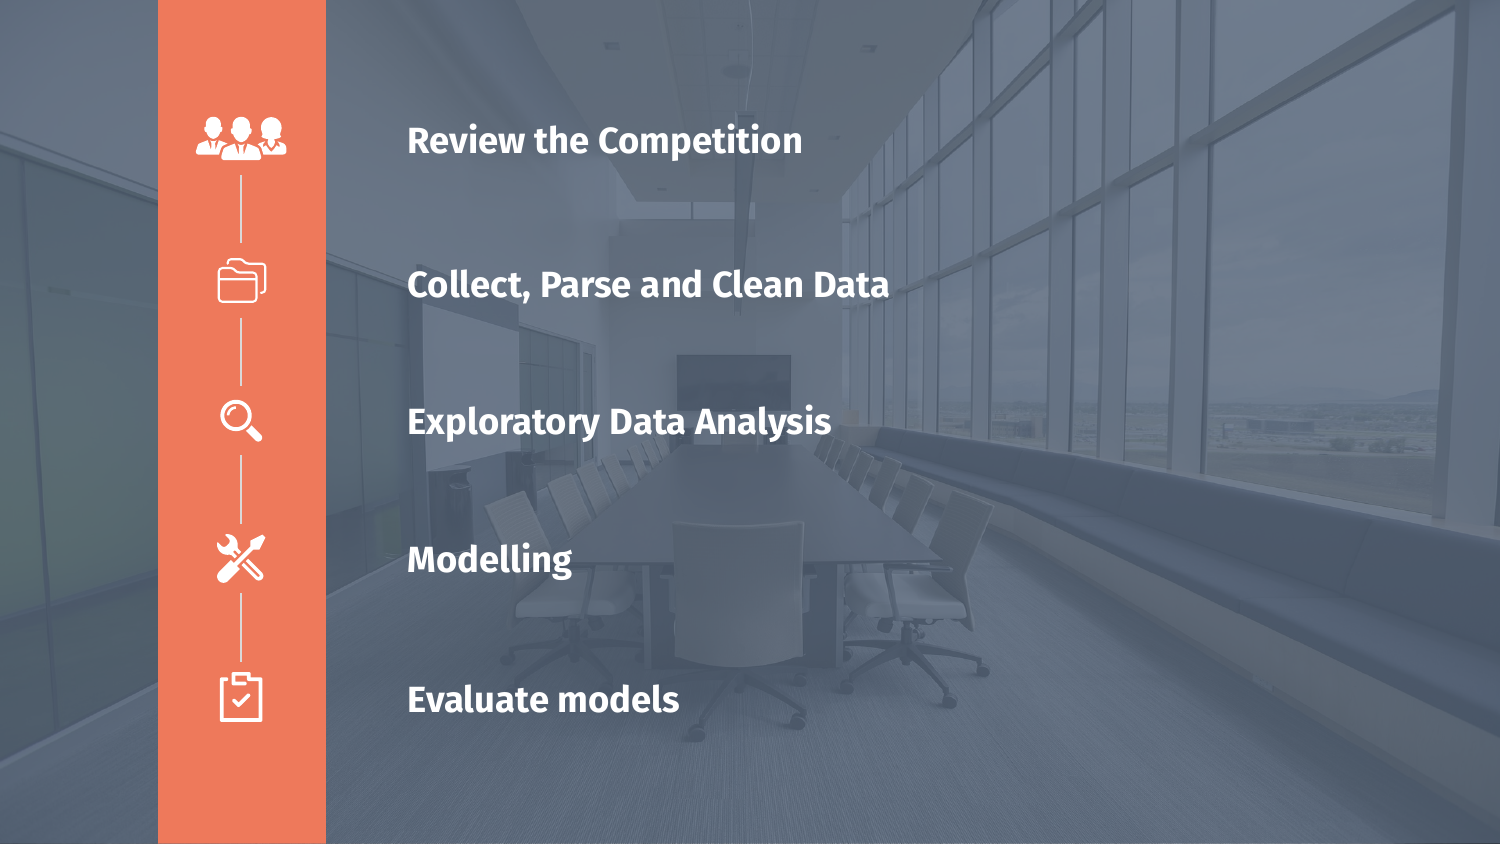

Review the Competition

Collect, Parse and Clean Data

Exploratory Data Analysis

Modelling

Evaluate models